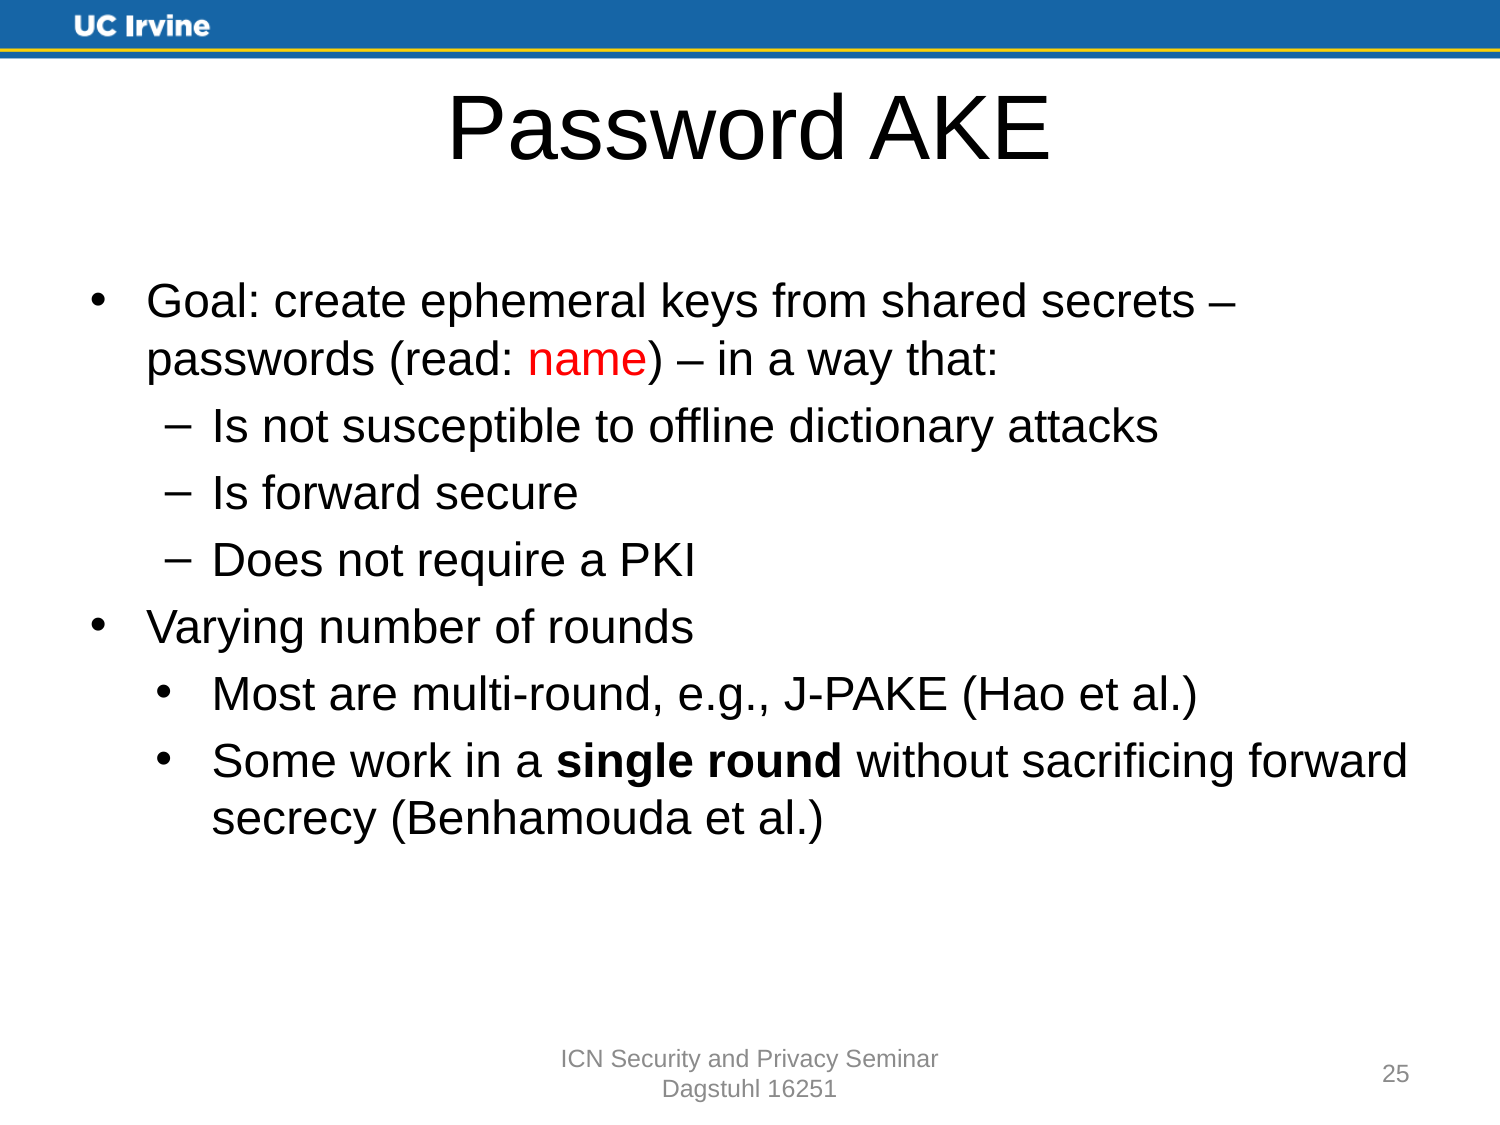

# Password AKE
Goal: create ephemeral keys from shared secrets – passwords (read: name) – in a way that:
Is not susceptible to offline dictionary attacks
Is forward secure
Does not require a PKI
Varying number of rounds
Most are multi-round, e.g., J-PAKE (Hao et al.)
Some work in a single round without sacrificing forward secrecy (Benhamouda et al.)

ICN Security and Privacy Seminar
Dagstuhl 16251
25